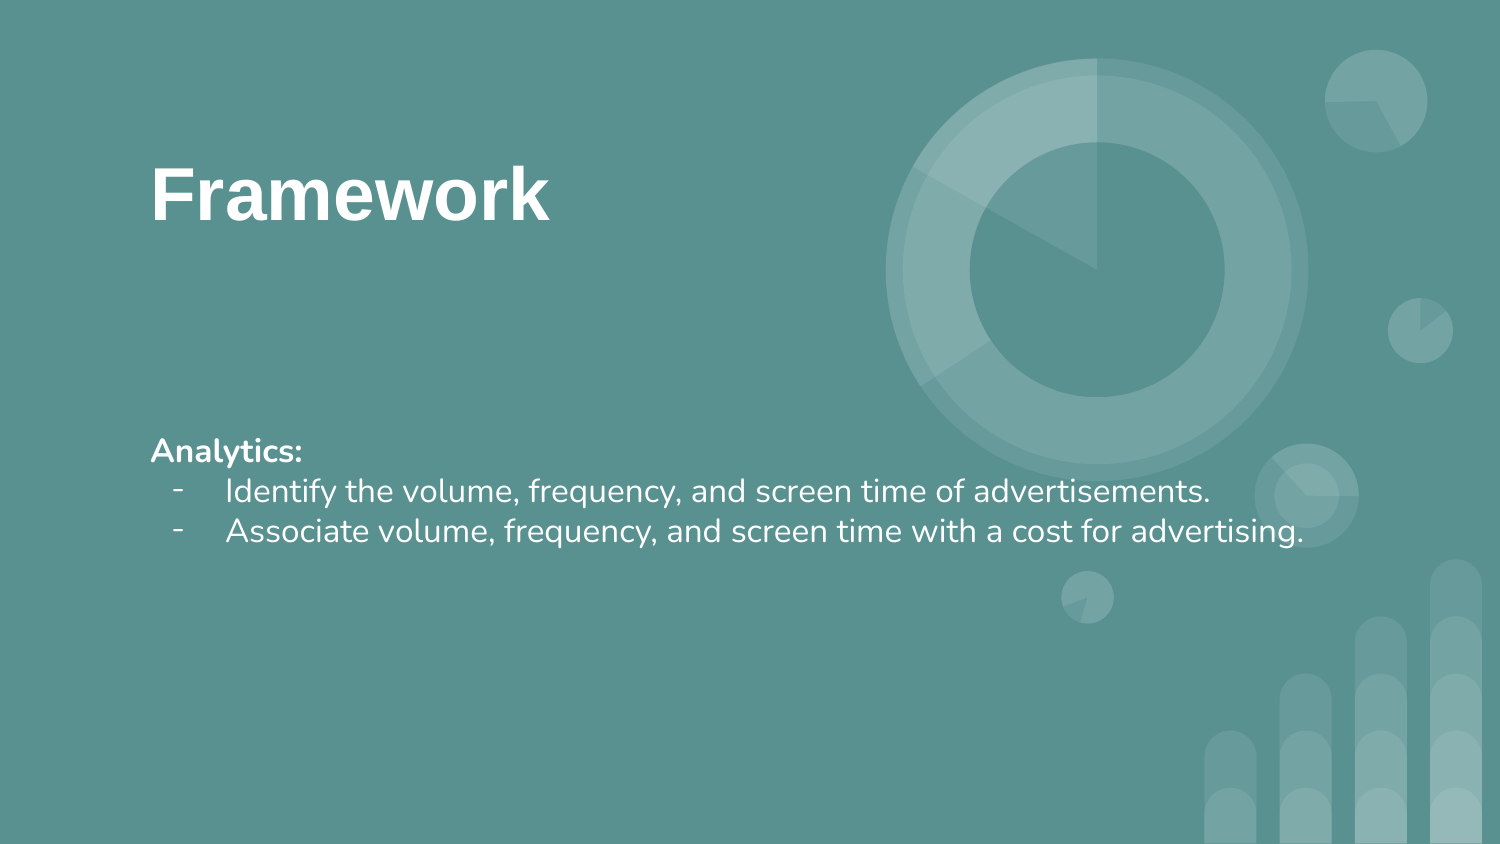

# Framework

Analytics:
Identify the volume, frequency, and screen time of advertisements.
Associate volume, frequency, and screen time with a cost for advertising.